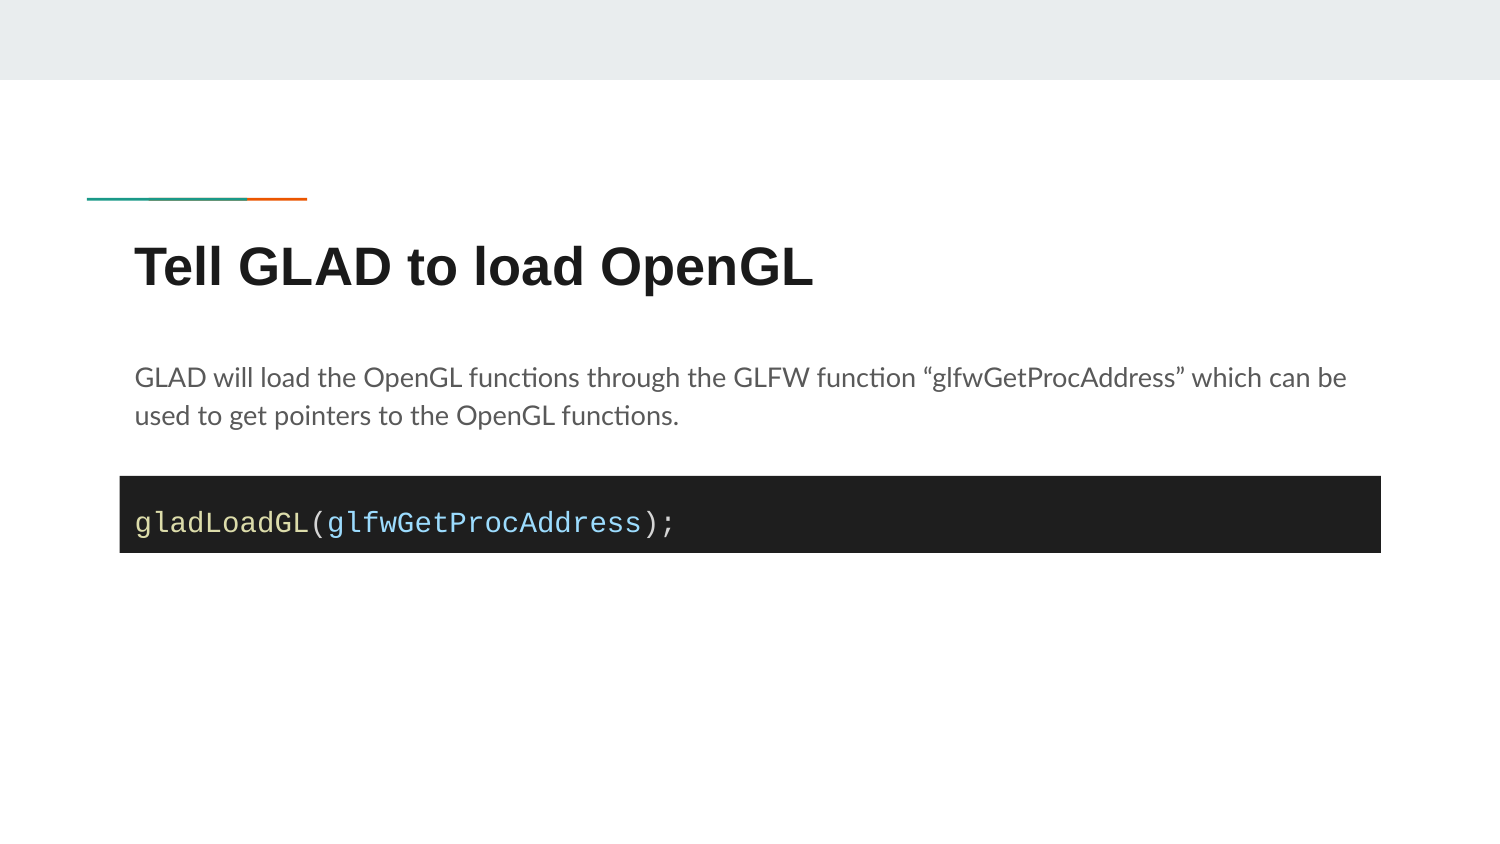

# Tell GLAD to load OpenGL
GLAD will load the OpenGL functions through the GLFW function “glfwGetProcAddress” which can be used to get pointers to the OpenGL functions.
gladLoadGL(glfwGetProcAddress);